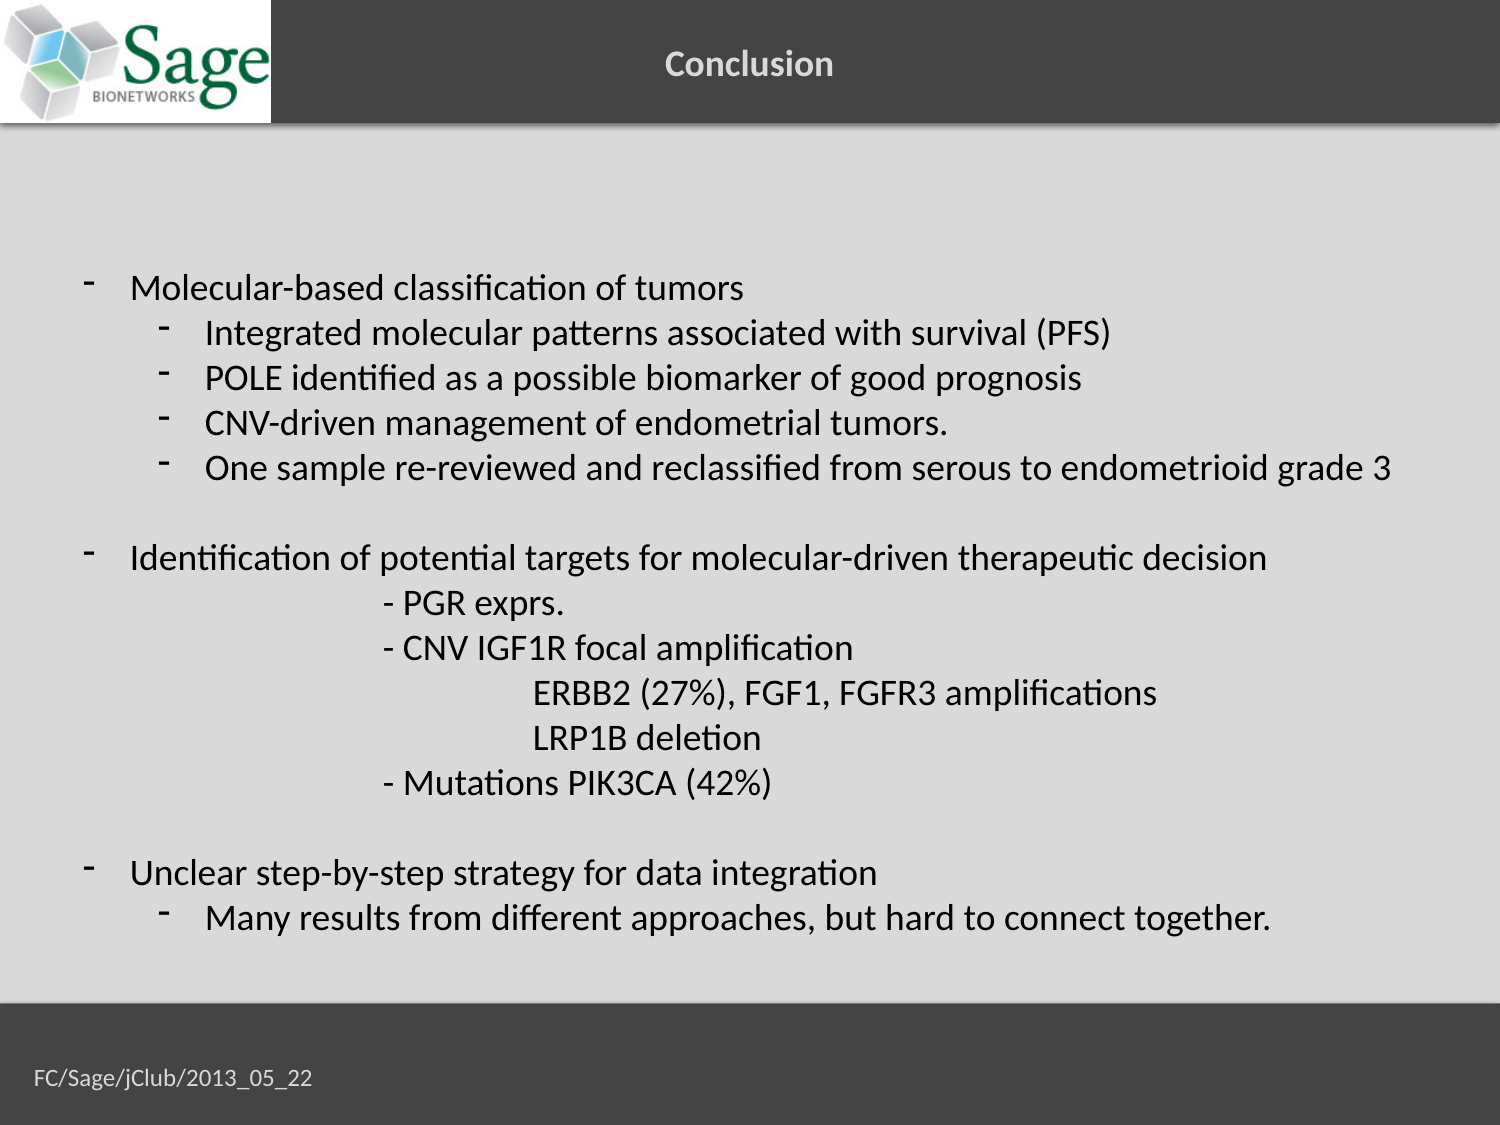

Conclusion
Molecular-based classification of tumors
Integrated molecular patterns associated with survival (PFS)
POLE identified as a possible biomarker of good prognosis
CNV-driven management of endometrial tumors.
One sample re-reviewed and reclassified from serous to endometrioid grade 3

Identification of potential targets for molecular-driven therapeutic decision
		- PGR exprs.
		- CNV IGF1R focal amplification
			ERBB2 (27%), FGF1, FGFR3 amplifications
			LRP1B deletion
		- Mutations PIK3CA (42%)

Unclear step-by-step strategy for data integration
Many results from different approaches, but hard to connect together.